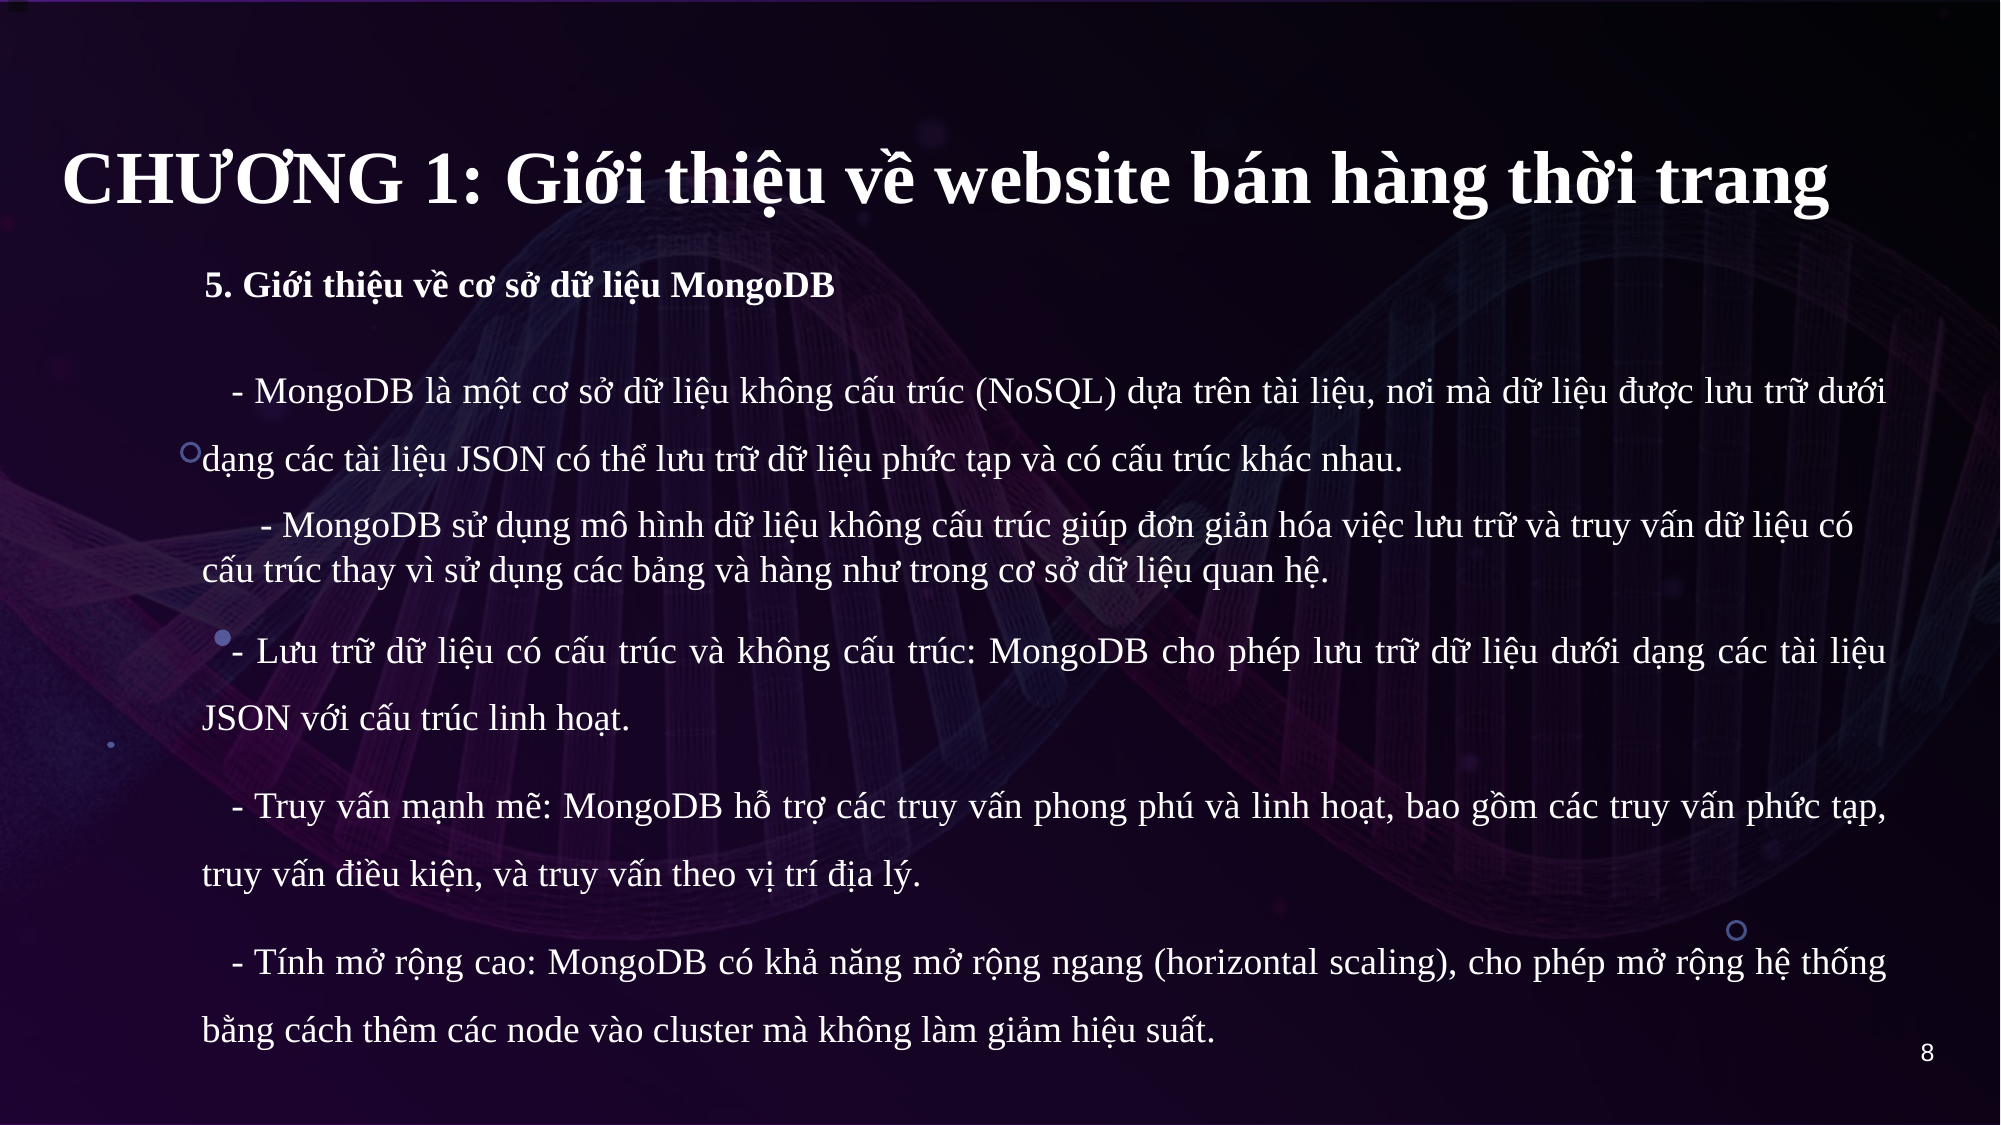

CHƯƠNG 1: Giới thiệu về website bán hàng thời trang
5. Giới thiệu về cơ sở dữ liệu MongoDB
- MongoDB là một cơ sở dữ liệu không cấu trúc (NoSQL) dựa trên tài liệu, nơi mà dữ liệu được lưu trữ dưới dạng các tài liệu JSON có thể lưu trữ dữ liệu phức tạp và có cấu trúc khác nhau.
   - MongoDB sử dụng mô hình dữ liệu không cấu trúc giúp đơn giản hóa việc lưu trữ và truy vấn dữ liệu có cấu trúc thay vì sử dụng các bảng và hàng như trong cơ sở dữ liệu quan hệ.
- Lưu trữ dữ liệu có cấu trúc và không cấu trúc: MongoDB cho phép lưu trữ dữ liệu dưới dạng các tài liệu JSON với cấu trúc linh hoạt.
- Truy vấn mạnh mẽ: MongoDB hỗ trợ các truy vấn phong phú và linh hoạt, bao gồm các truy vấn phức tạp, truy vấn điều kiện, và truy vấn theo vị trí địa lý.
- Tính mở rộng cao: MongoDB có khả năng mở rộng ngang (horizontal scaling), cho phép mở rộng hệ thống bằng cách thêm các node vào cluster mà không làm giảm hiệu suất.
8